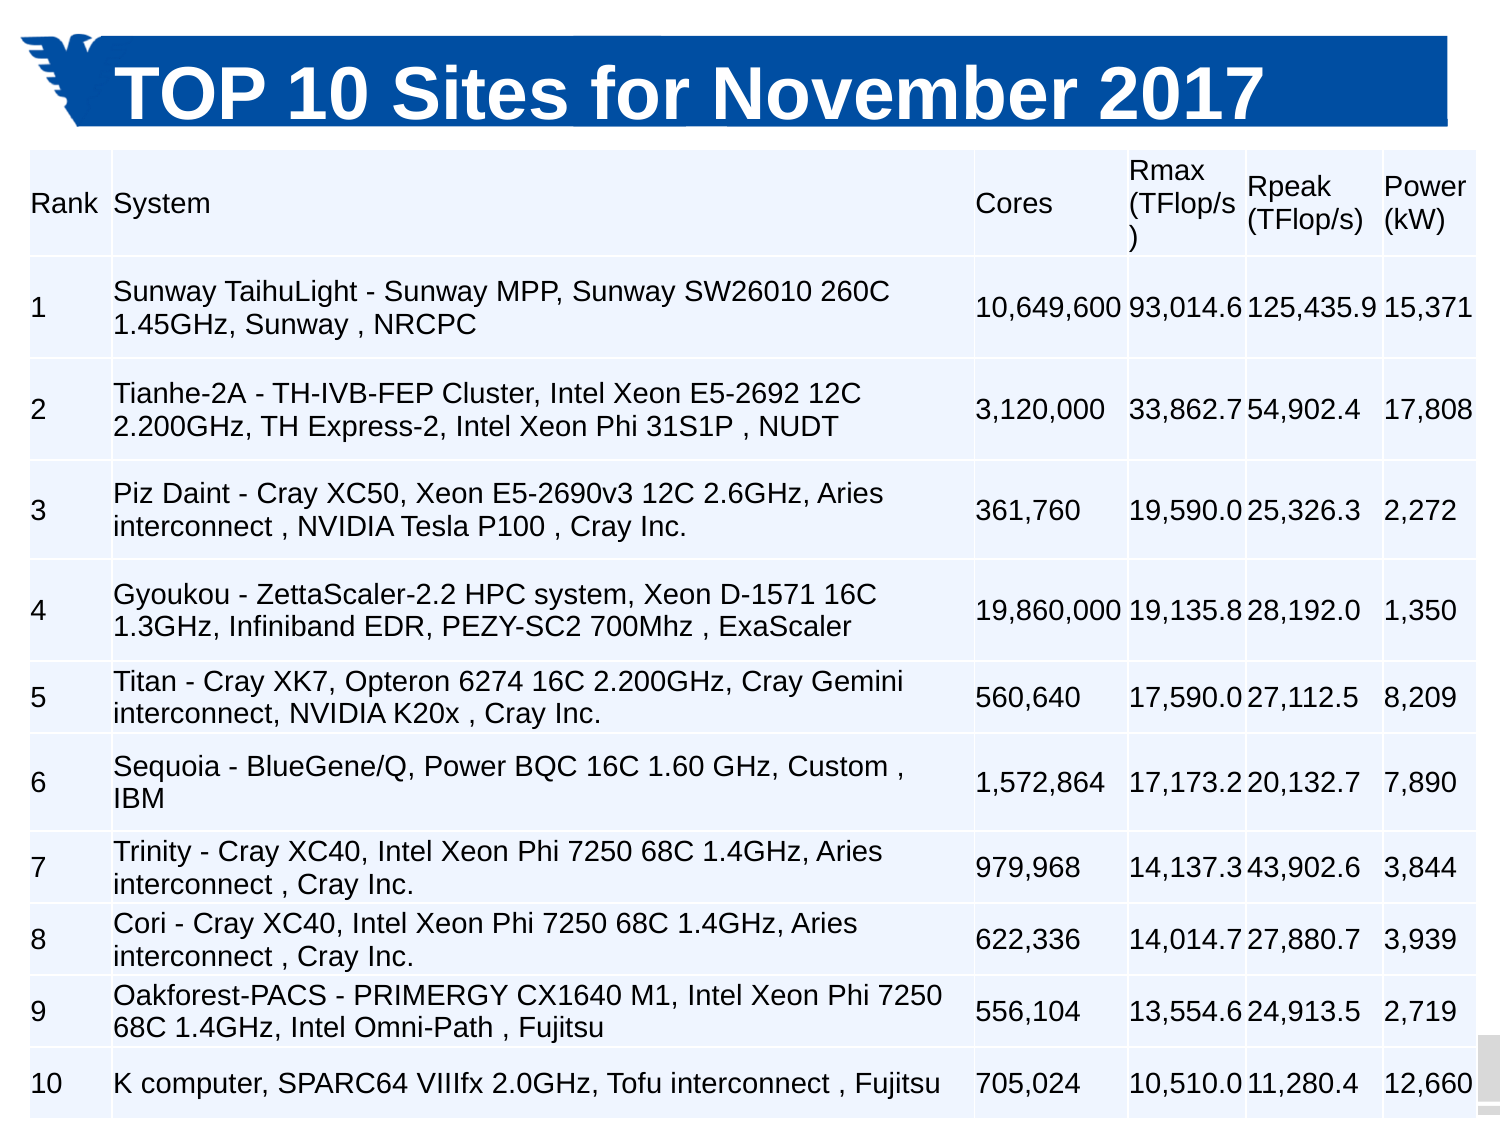

# TOP 10 Sites for November 2017
| Rank | System | Cores | Rmax (TFlop/s) | Rpeak (TFlop/s) | Power (kW) |
| --- | --- | --- | --- | --- | --- |
| 1 | Sunway TaihuLight - Sunway MPP, Sunway SW26010 260C 1.45GHz, Sunway , NRCPC | 10,649,600 | 93,014.6 | 125,435.9 | 15,371 |
| 2 | Tianhe-2A - TH-IVB-FEP Cluster, Intel Xeon E5-2692 12C 2.200GHz, TH Express-2, Intel Xeon Phi 31S1P , NUDT | 3,120,000 | 33,862.7 | 54,902.4 | 17,808 |
| 3 | Piz Daint - Cray XC50, Xeon E5-2690v3 12C 2.6GHz, Aries interconnect , NVIDIA Tesla P100 , Cray Inc. | 361,760 | 19,590.0 | 25,326.3 | 2,272 |
| 4 | Gyoukou - ZettaScaler-2.2 HPC system, Xeon D-1571 16C 1.3GHz, Infiniband EDR, PEZY-SC2 700Mhz , ExaScaler | 19,860,000 | 19,135.8 | 28,192.0 | 1,350 |
| 5 | Titan - Cray XK7, Opteron 6274 16C 2.200GHz, Cray Gemini interconnect, NVIDIA K20x , Cray Inc. | 560,640 | 17,590.0 | 27,112.5 | 8,209 |
| 6 | Sequoia - BlueGene/Q, Power BQC 16C 1.60 GHz, Custom , IBM | 1,572,864 | 17,173.2 | 20,132.7 | 7,890 |
| 7 | Trinity - Cray XC40, Intel Xeon Phi 7250 68C 1.4GHz, Aries interconnect , Cray Inc. | 979,968 | 14,137.3 | 43,902.6 | 3,844 |
| 8 | Cori - Cray XC40, Intel Xeon Phi 7250 68C 1.4GHz, Aries interconnect , Cray Inc. | 622,336 | 14,014.7 | 27,880.7 | 3,939 |
| 9 | Oakforest-PACS - PRIMERGY CX1640 M1, Intel Xeon Phi 7250 68C 1.4GHz, Intel Omni-Path , Fujitsu | 556,104 | 13,554.6 | 24,913.5 | 2,719 |
| 10 | K computer, SPARC64 VIIIfx 2.0GHz, Tofu interconnect , Fujitsu | 705,024 | 10,510.0 | 11,280.4 | 12,660 |